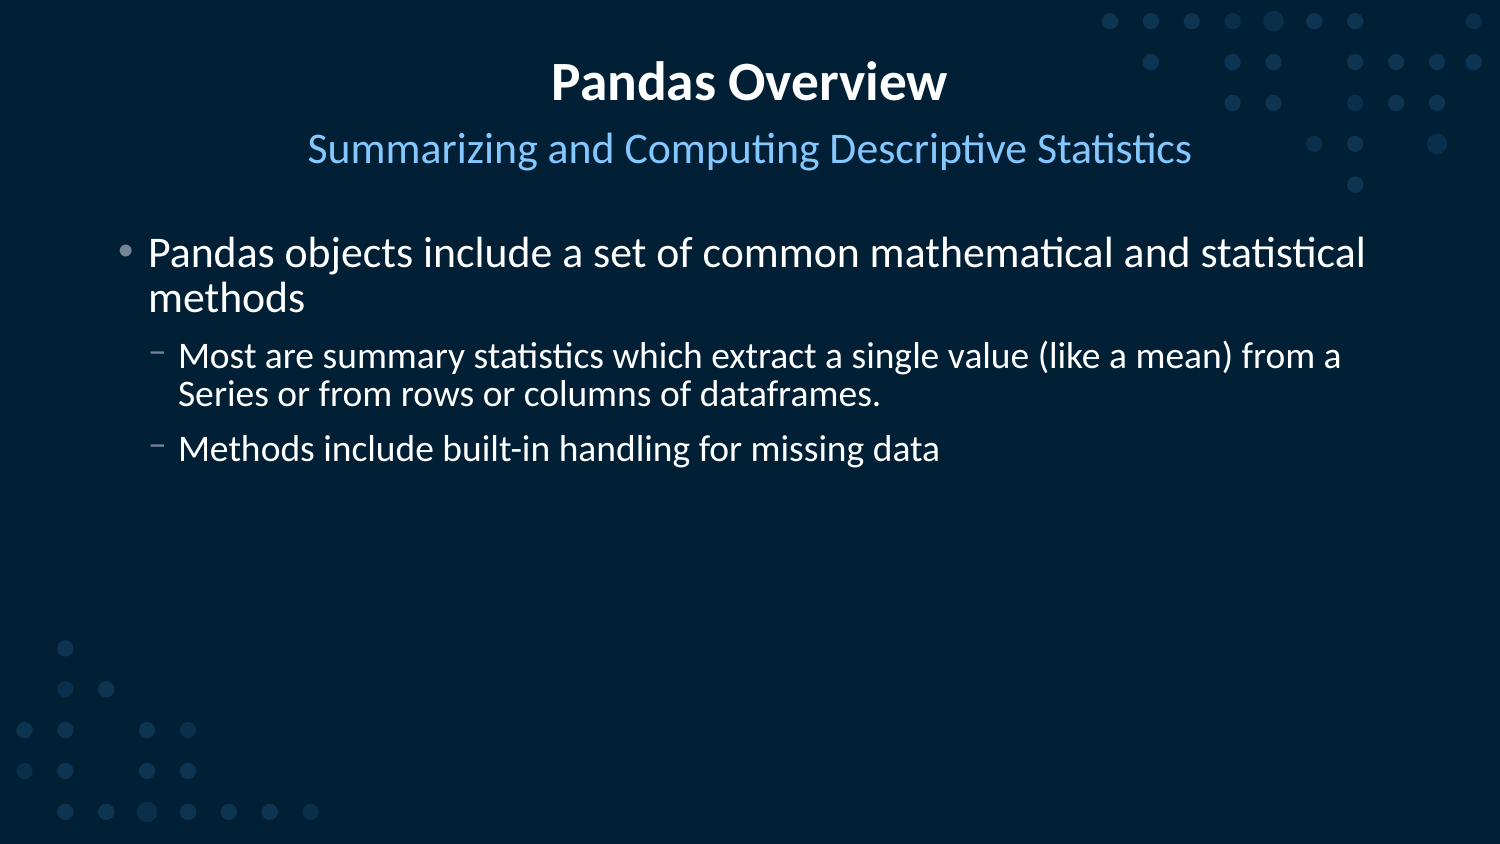

# Pandas Overview
Summarizing and Computing Descriptive Statistics
Pandas objects include a set of common mathematical and statistical methods
Most are summary statistics which extract a single value (like a mean) from a Series or from rows or columns of dataframes.
Methods include built-in handling for missing data